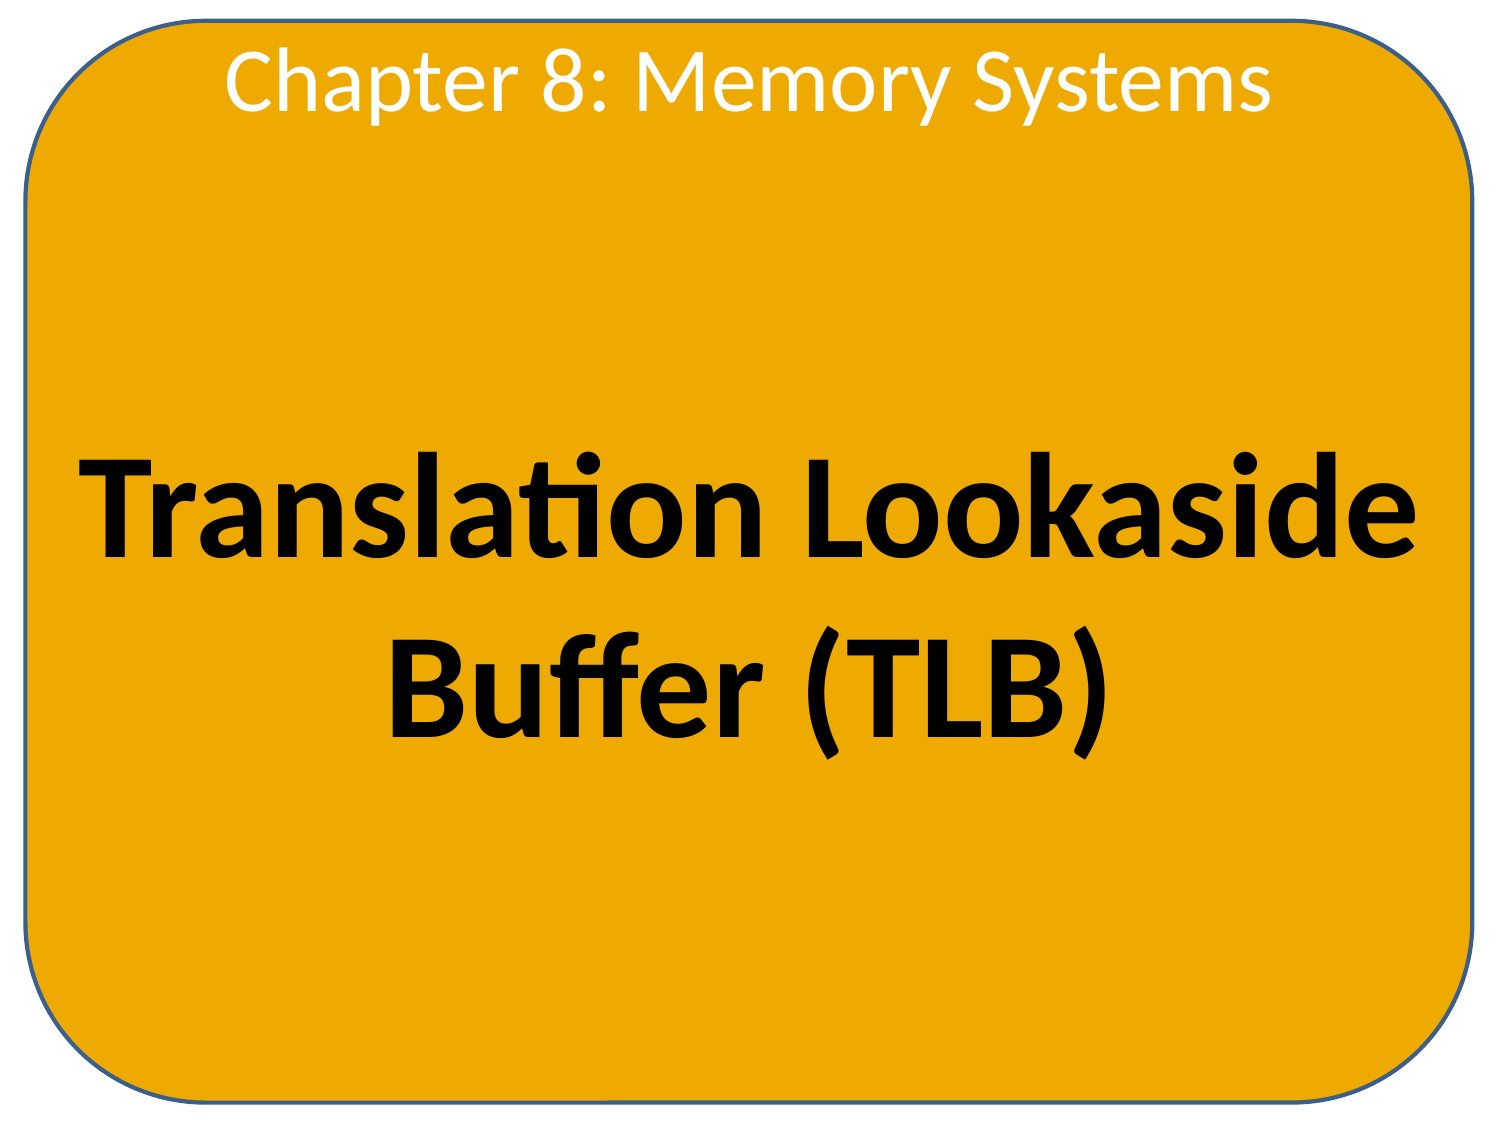

Chapter 8: Memory Systems
Translation Lookaside Buffer (TLB)